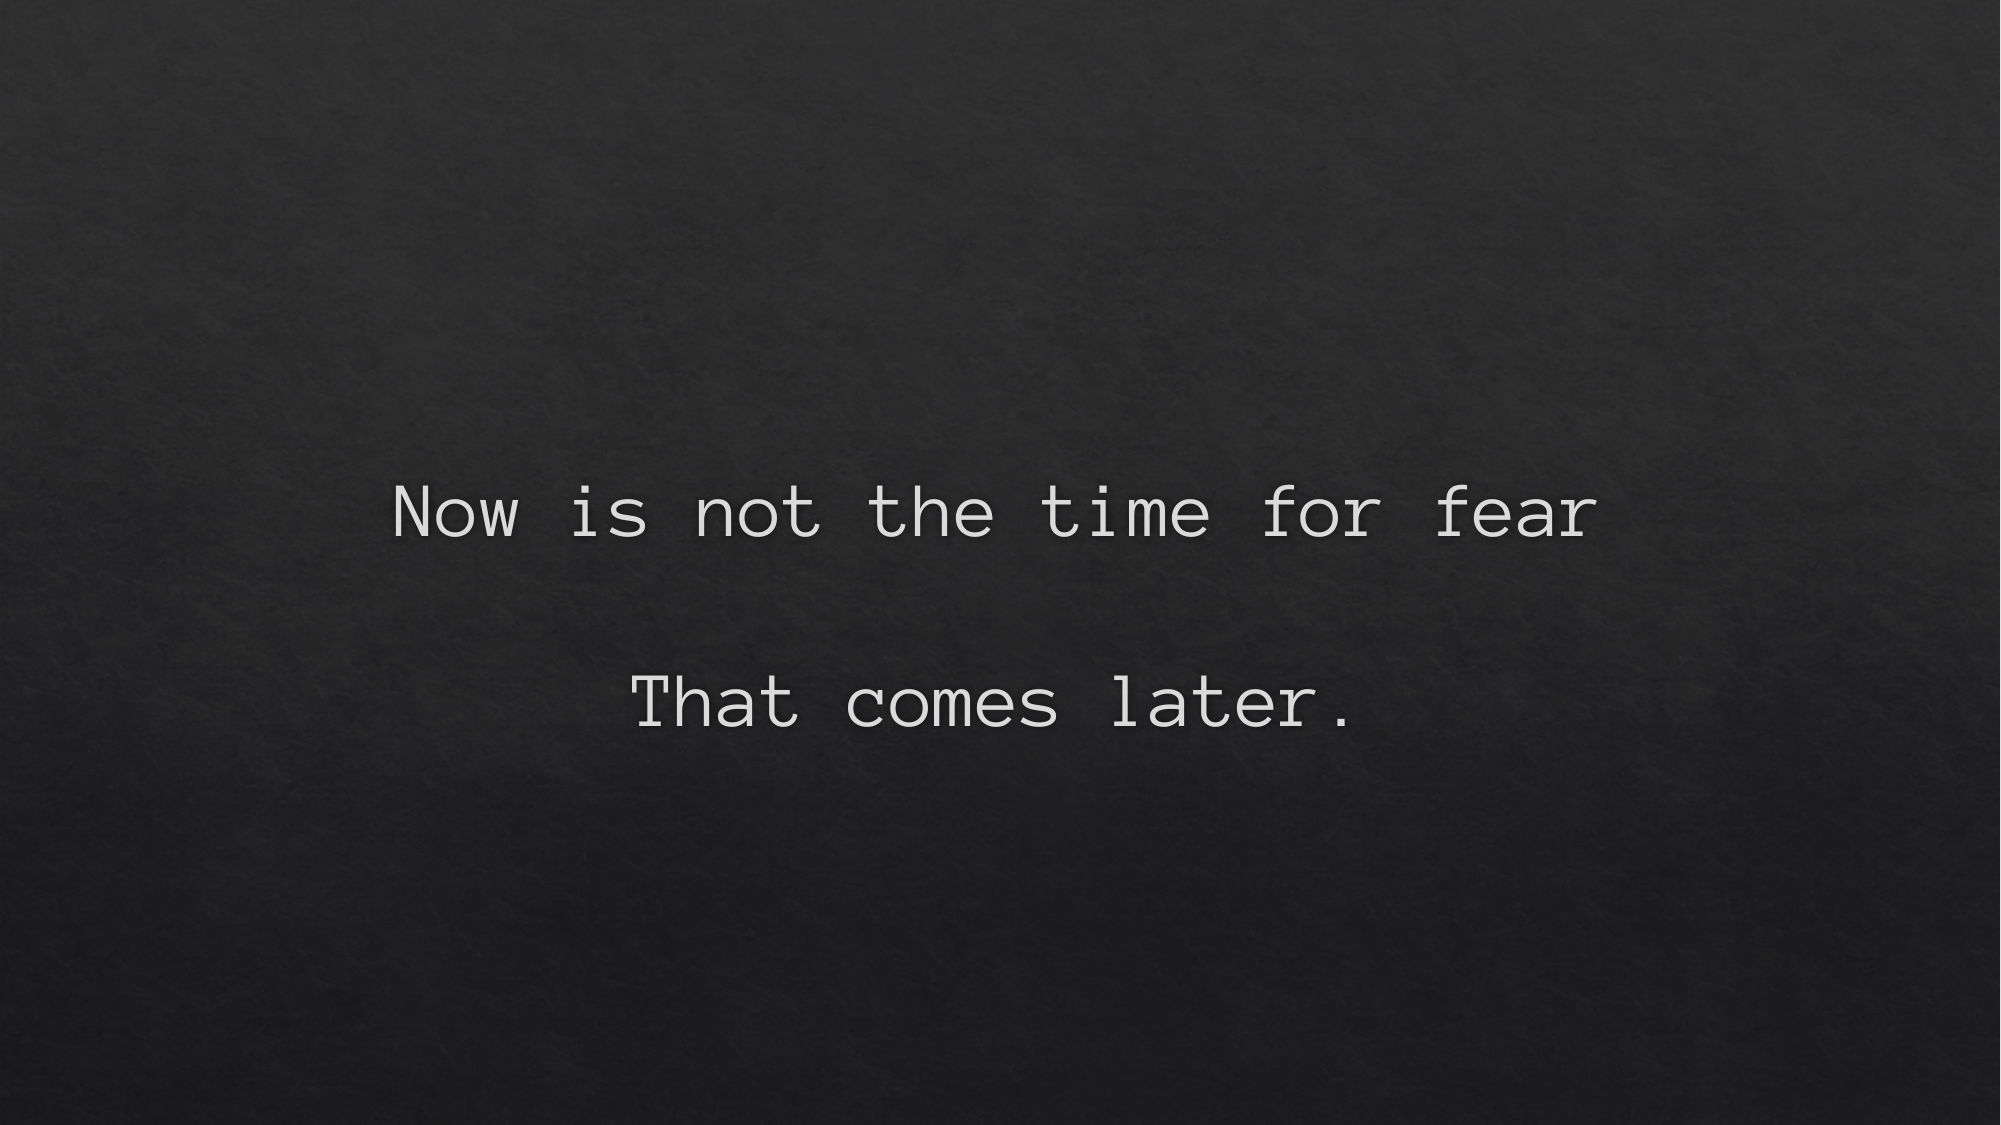

# Now is not the time for fear That comes later.